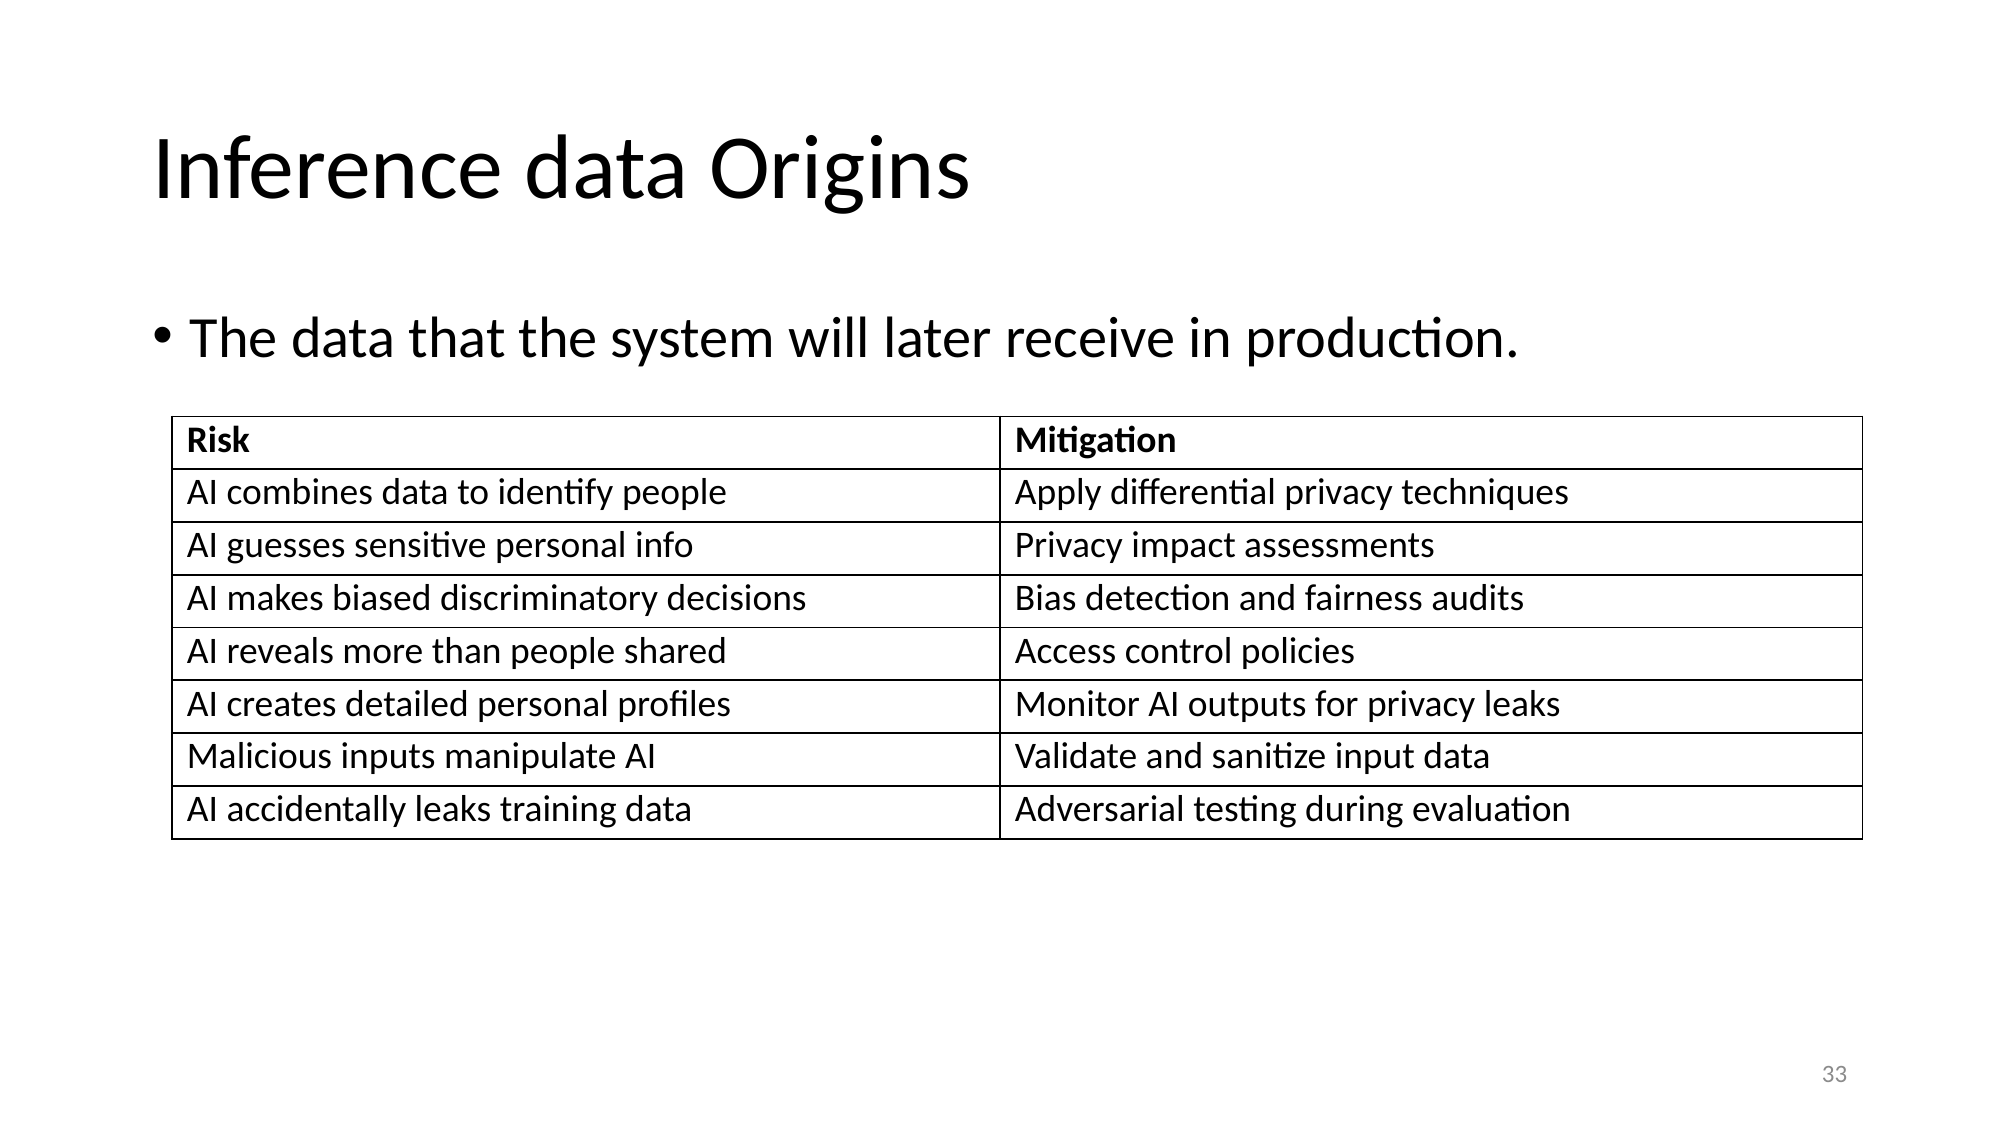

# Inference data Origins
The data that the system will later receive in production.

| Risk | Mitigation |
| --- | --- |
| AI combines data to identify people | Apply differential privacy techniques |
| AI guesses sensitive personal info | Privacy impact assessments |
| AI makes biased discriminatory decisions | Bias detection and fairness audits |
| AI reveals more than people shared | Access control policies |
| AI creates detailed personal profiles | Monitor AI outputs for privacy leaks |
| Malicious inputs manipulate AI | Validate and sanitize input data |
| AI accidentally leaks training data | Adversarial testing during evaluation |
33